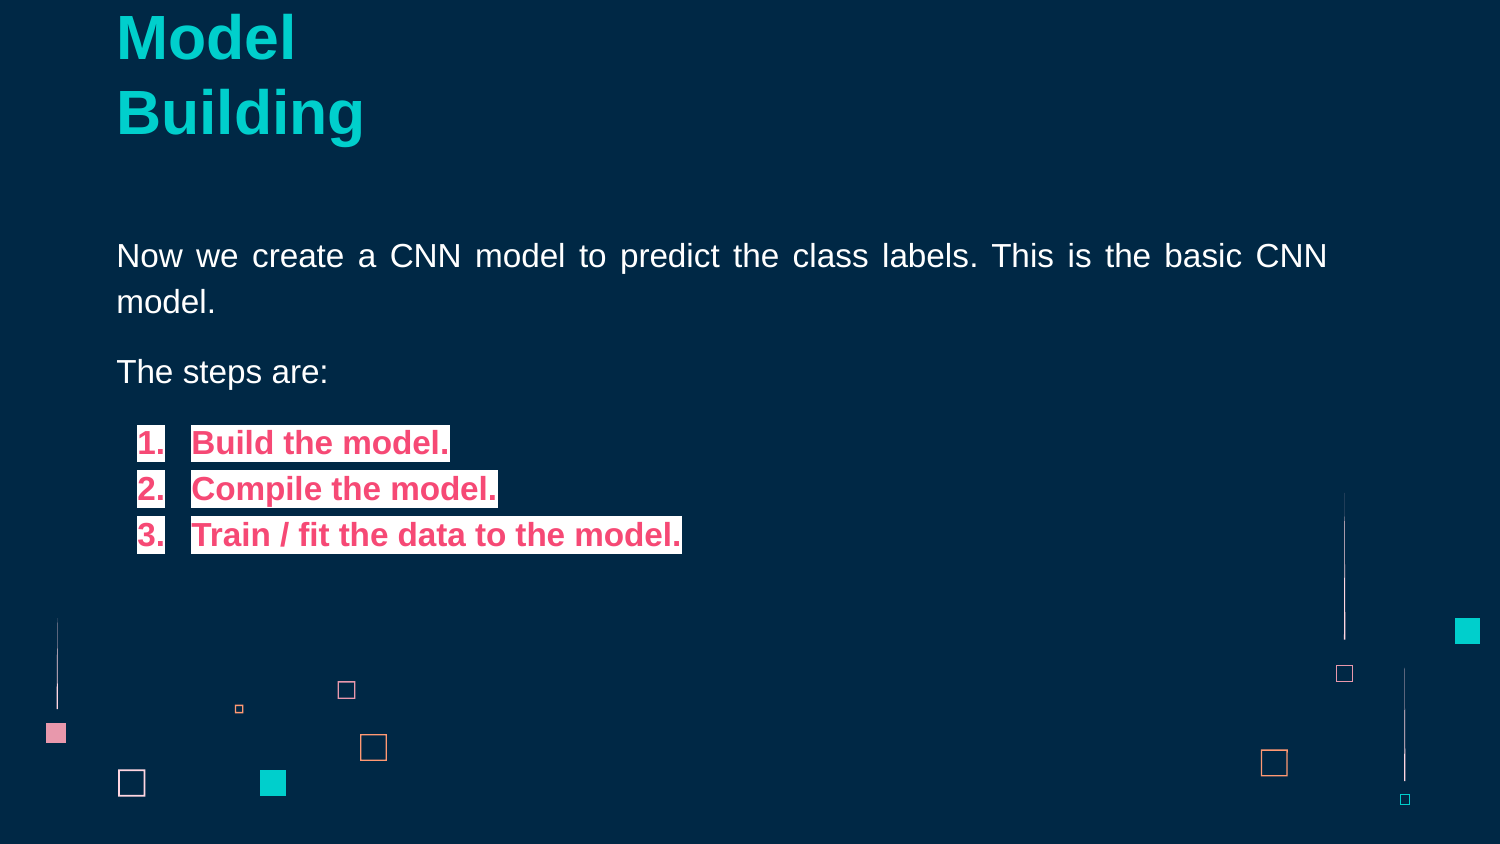

# Model Building
Now we create a CNN model to predict the class labels. This is the basic CNN model.
The steps are:
Build the model.
Compile the model.
Train / fit the data to the model.